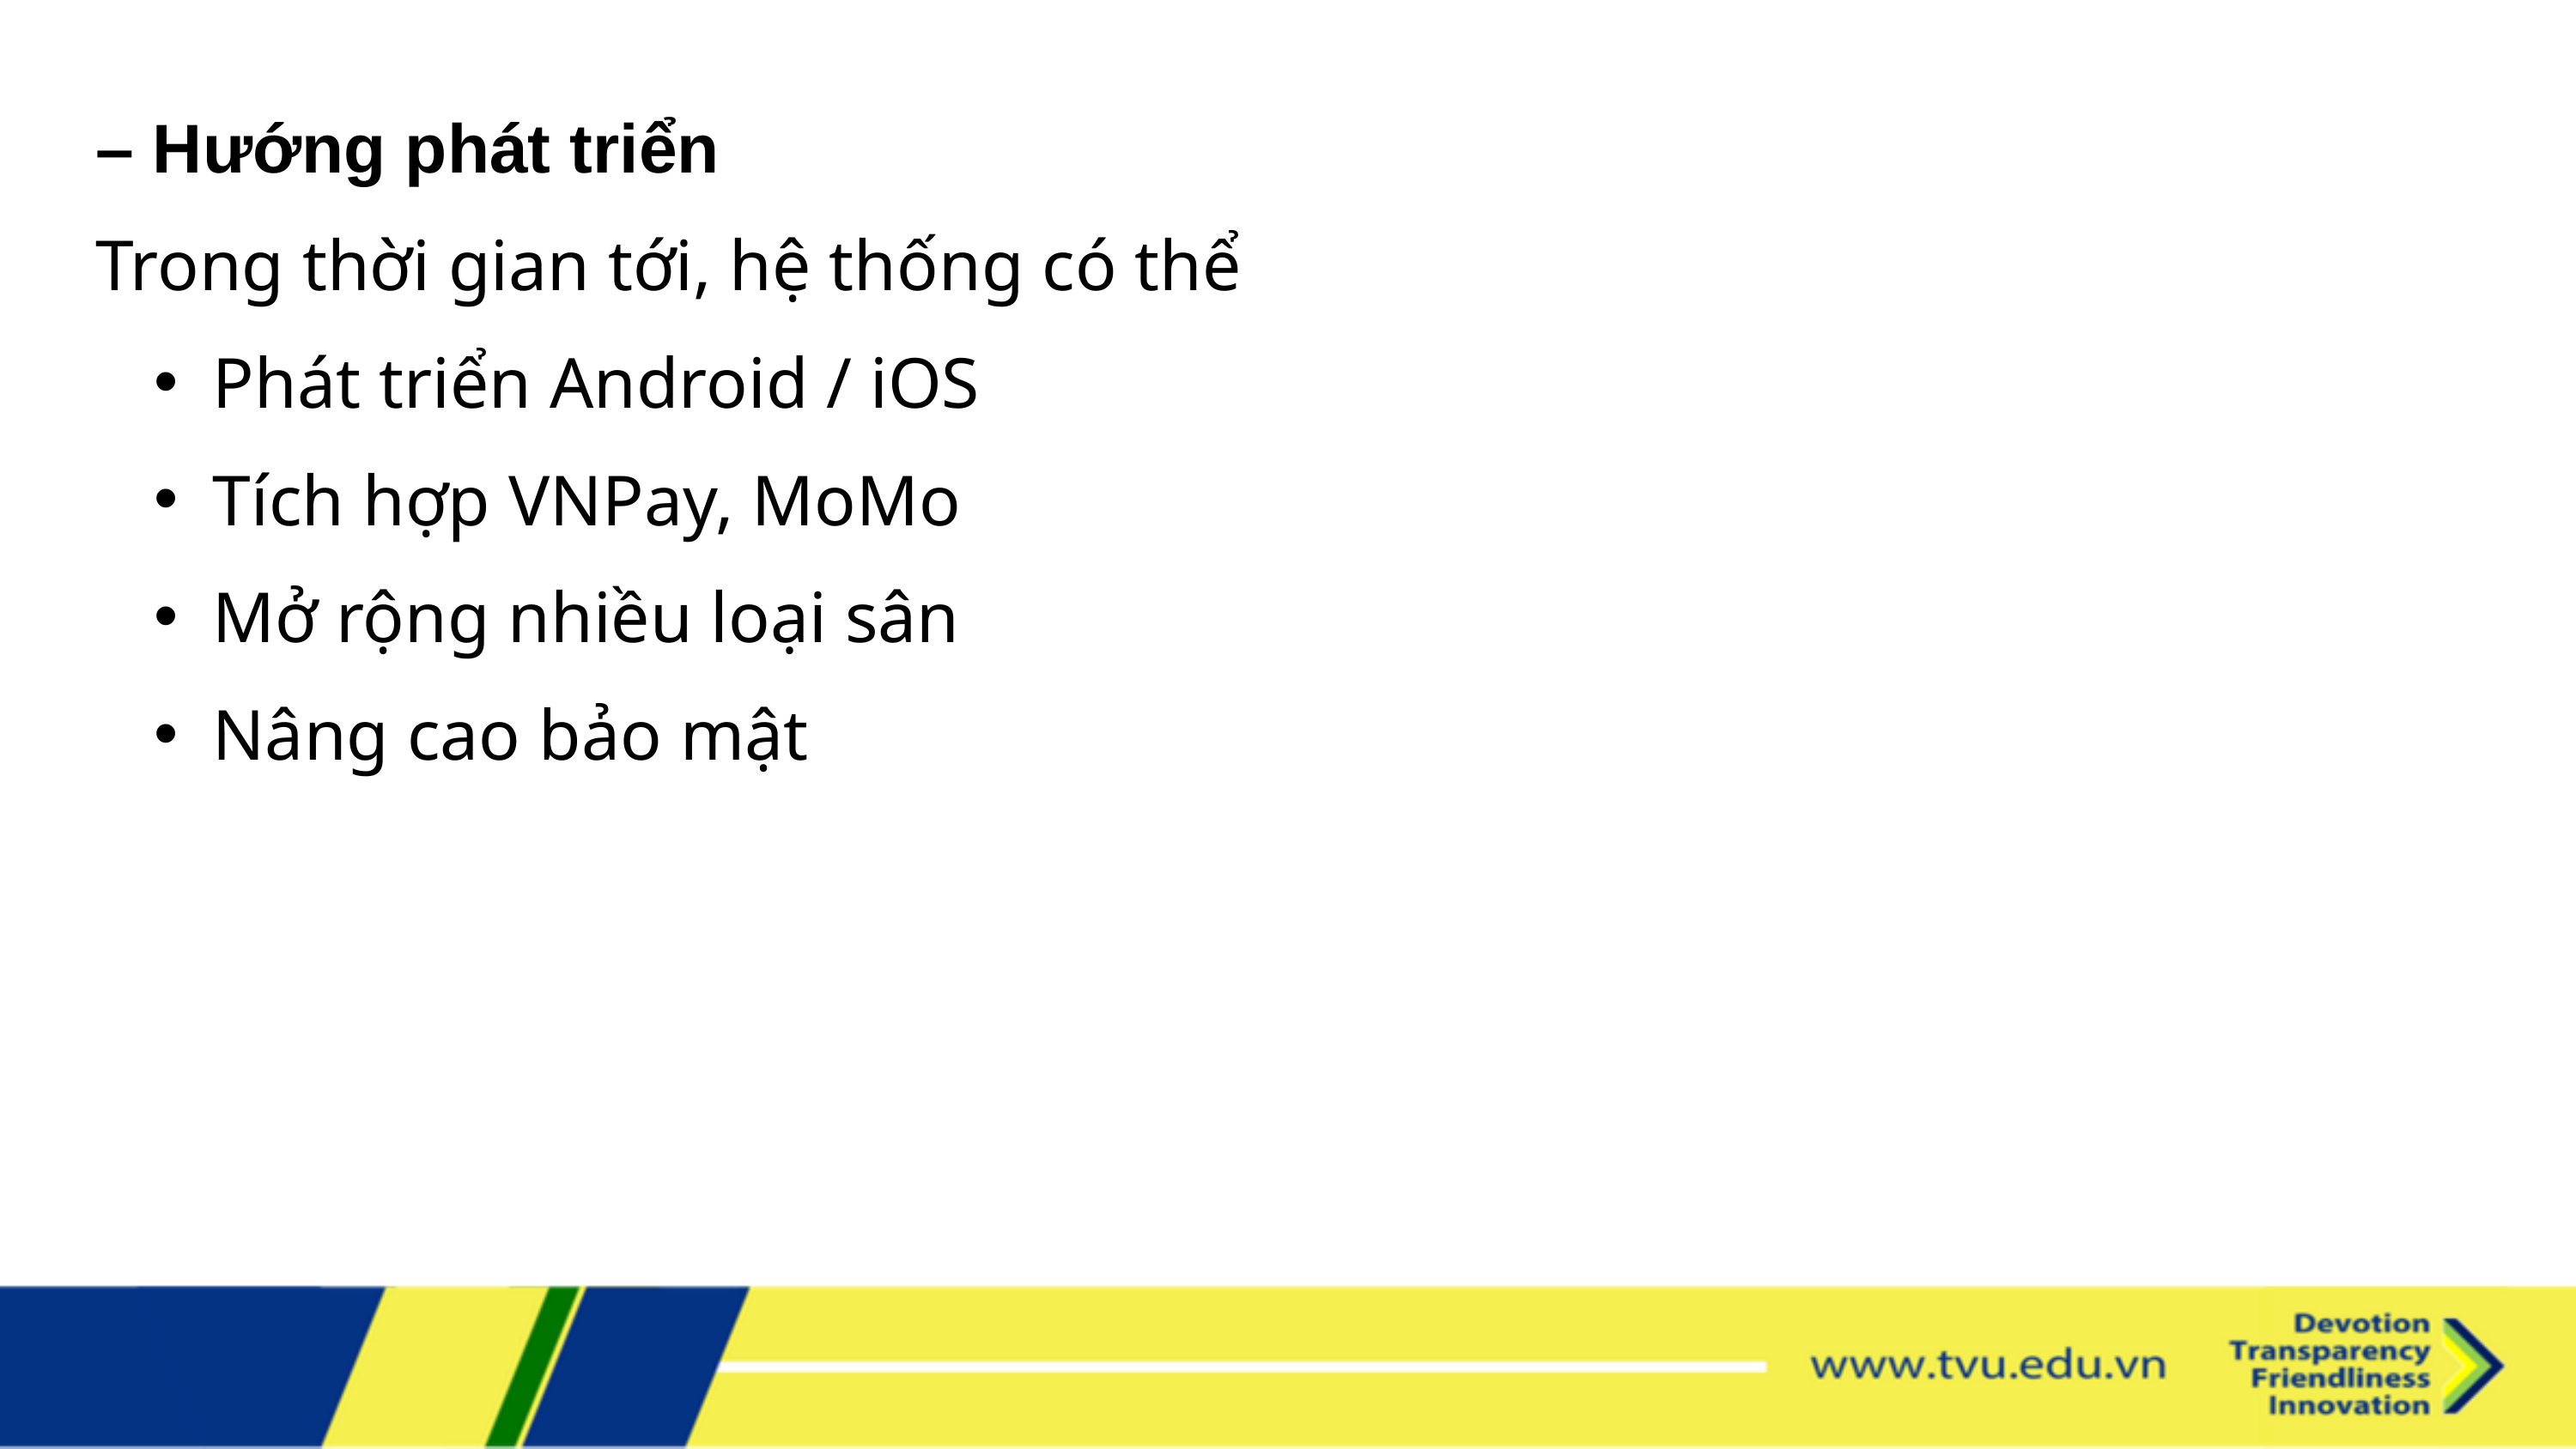

– Hướng phát triển
Trong thời gian tới, hệ thống có thể
Phát triển Android / iOS
Tích hợp VNPay, MoMo
Mở rộng nhiều loại sân
Nâng cao bảo mật